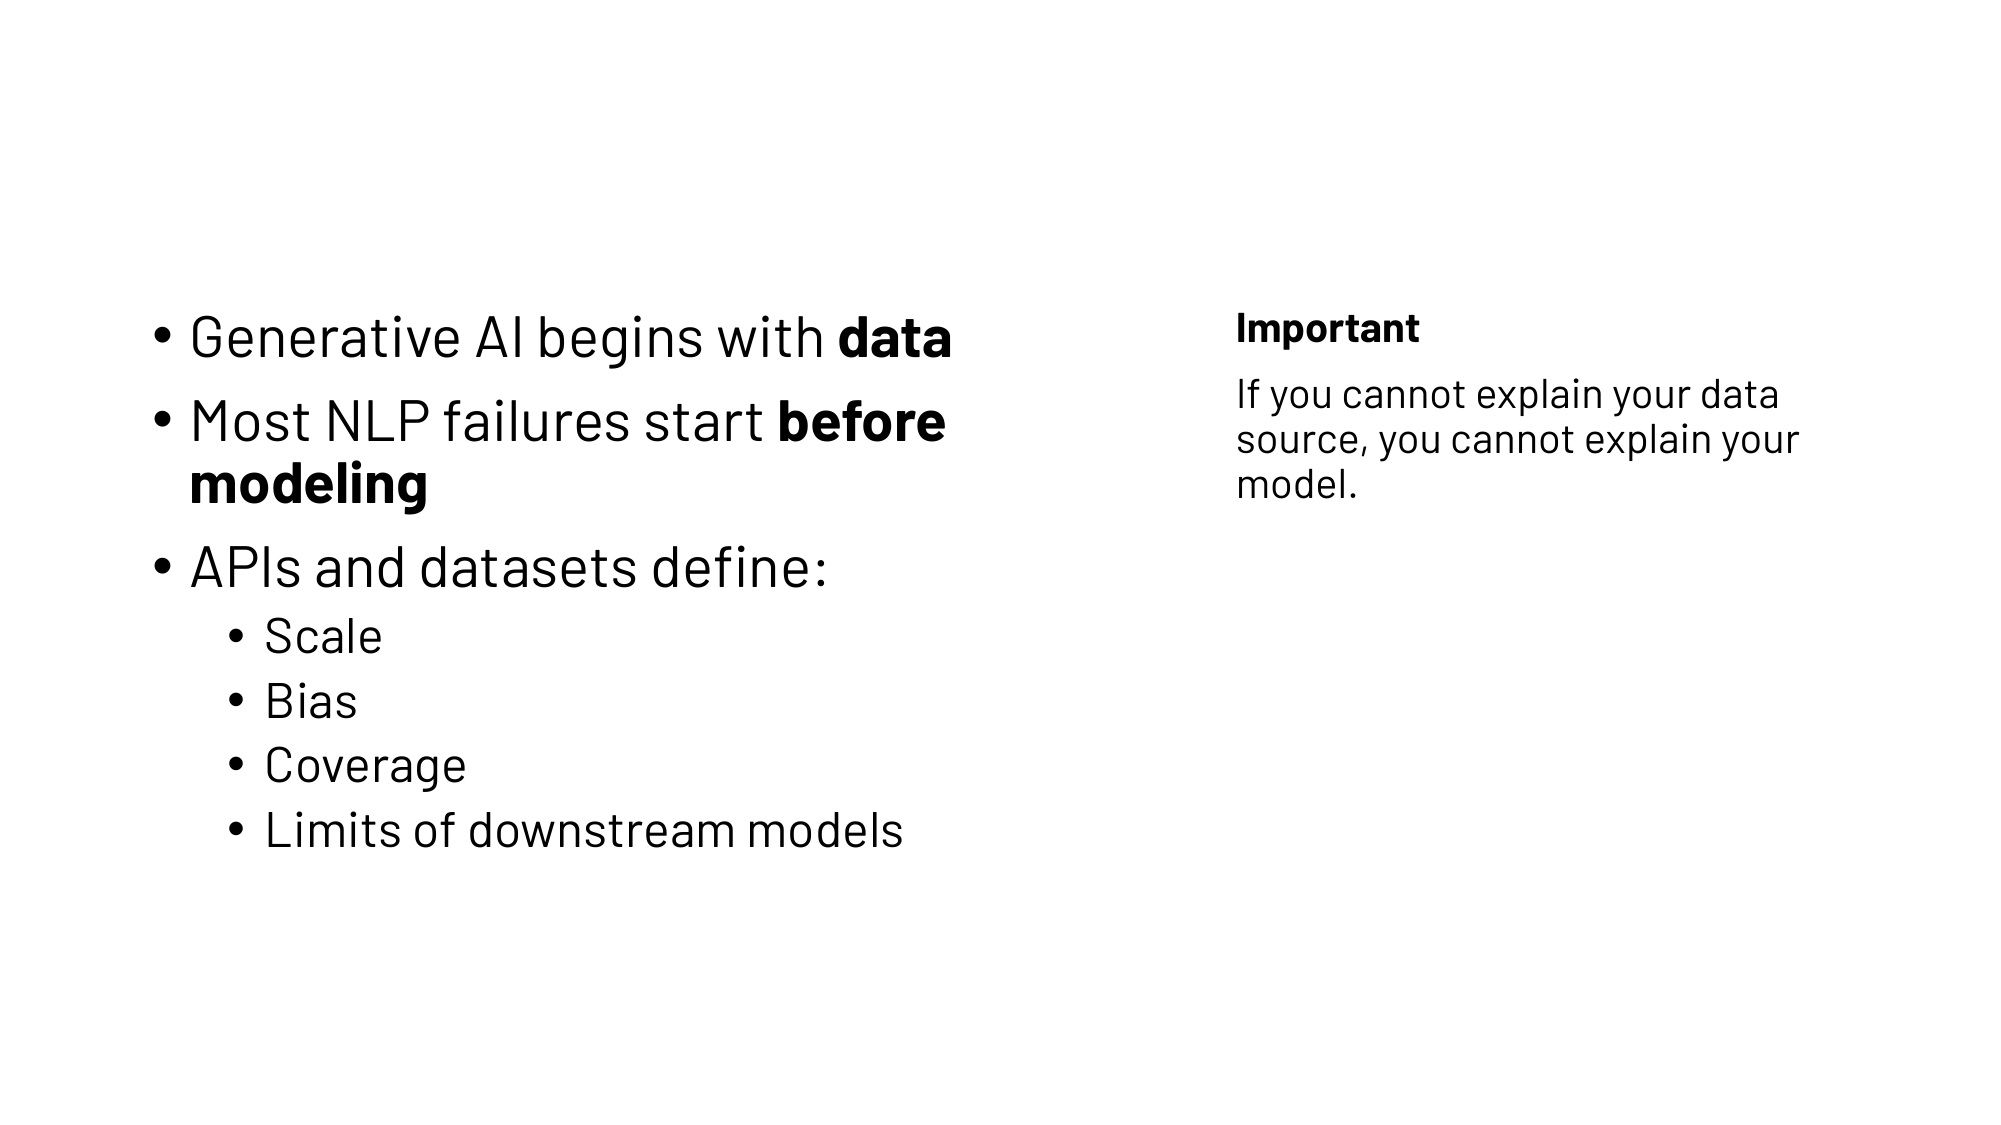

Generative AI begins with data
Most NLP failures start before modeling
APIs and datasets define:
Scale
Bias
Coverage
Limits of downstream models
Important
If you cannot explain your data source, you cannot explain your model.